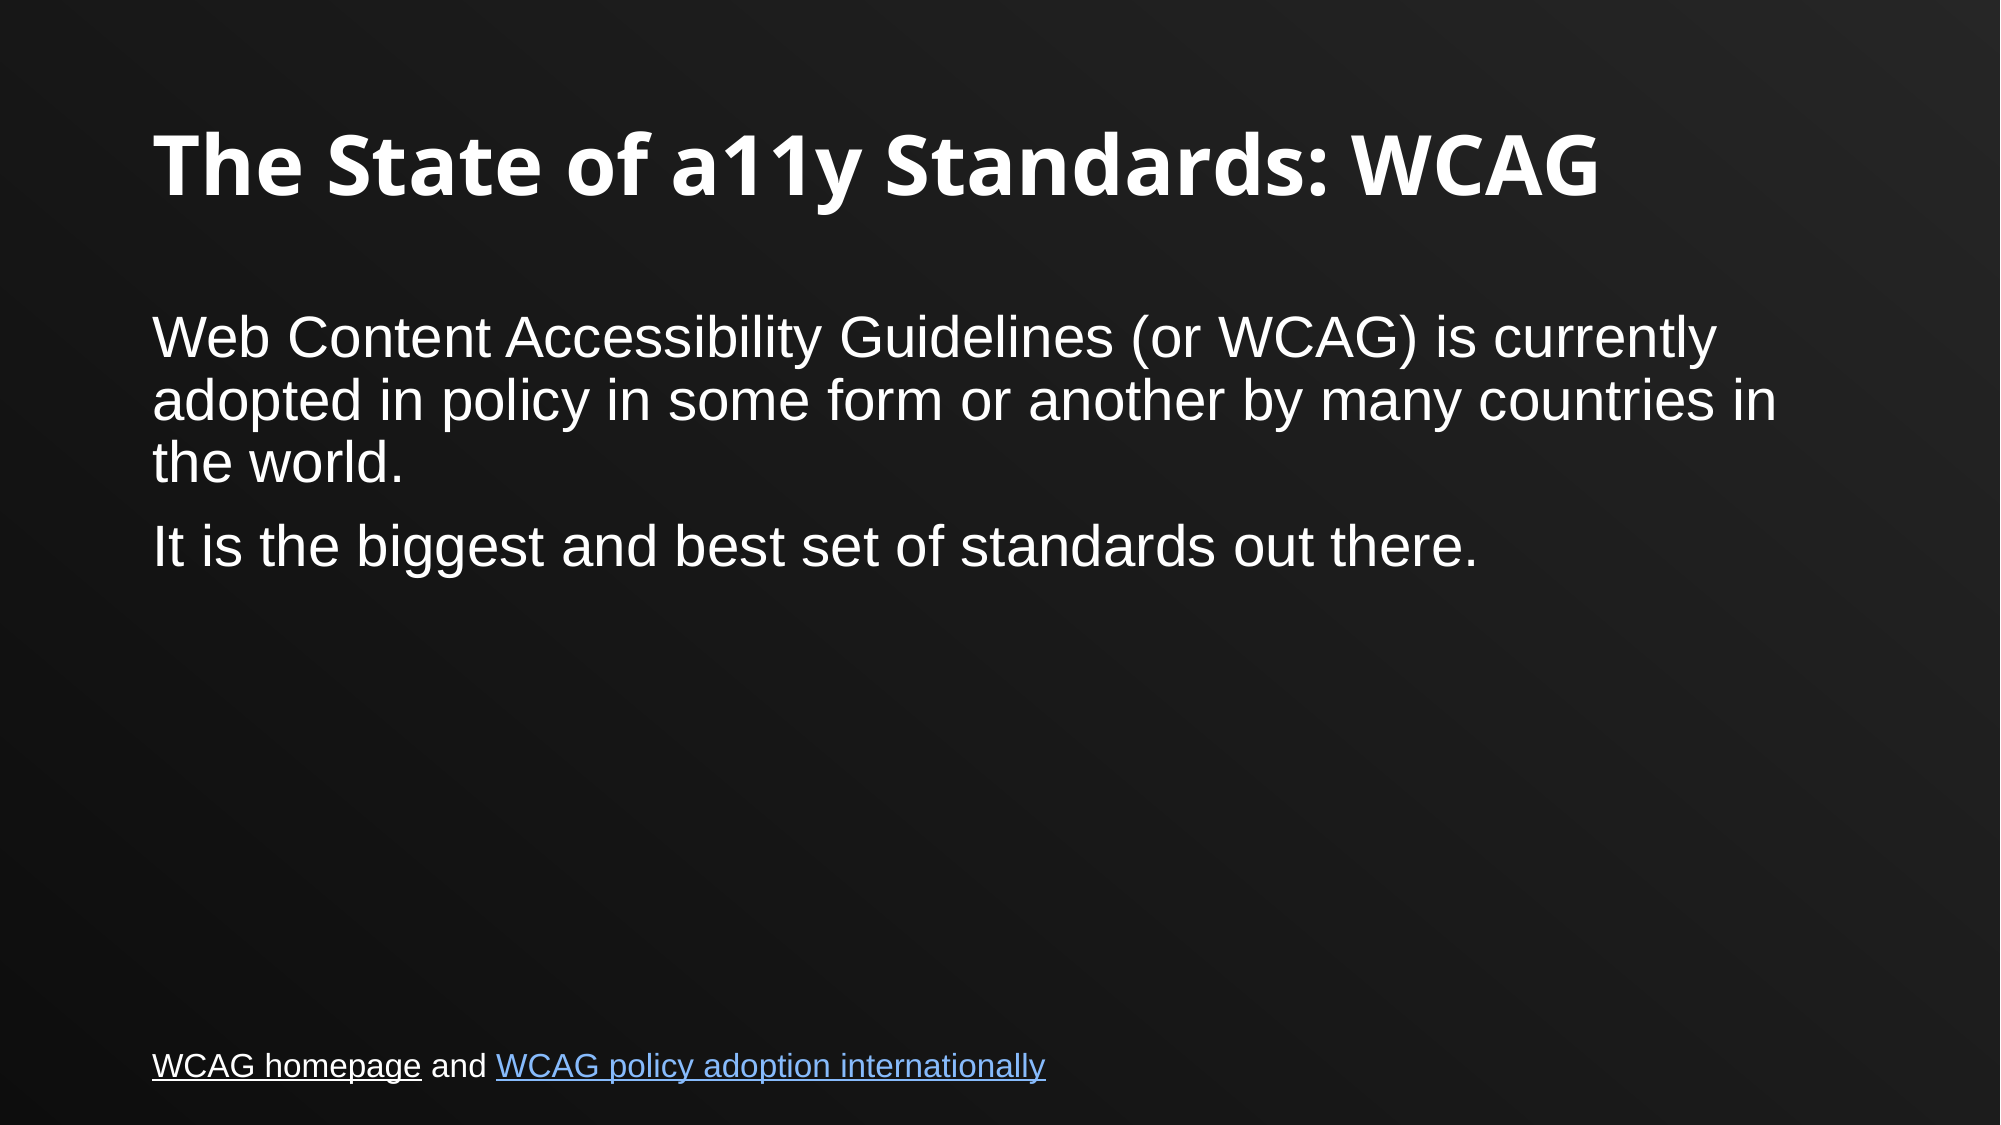

# The State of a11y Standards: WCAG
Web Content Accessibility Guidelines (or WCAG) is currently adopted in policy in some form or another by many countries in the world.
It is the biggest and best set of standards out there.

WCAG homepage and WCAG policy adoption internationally